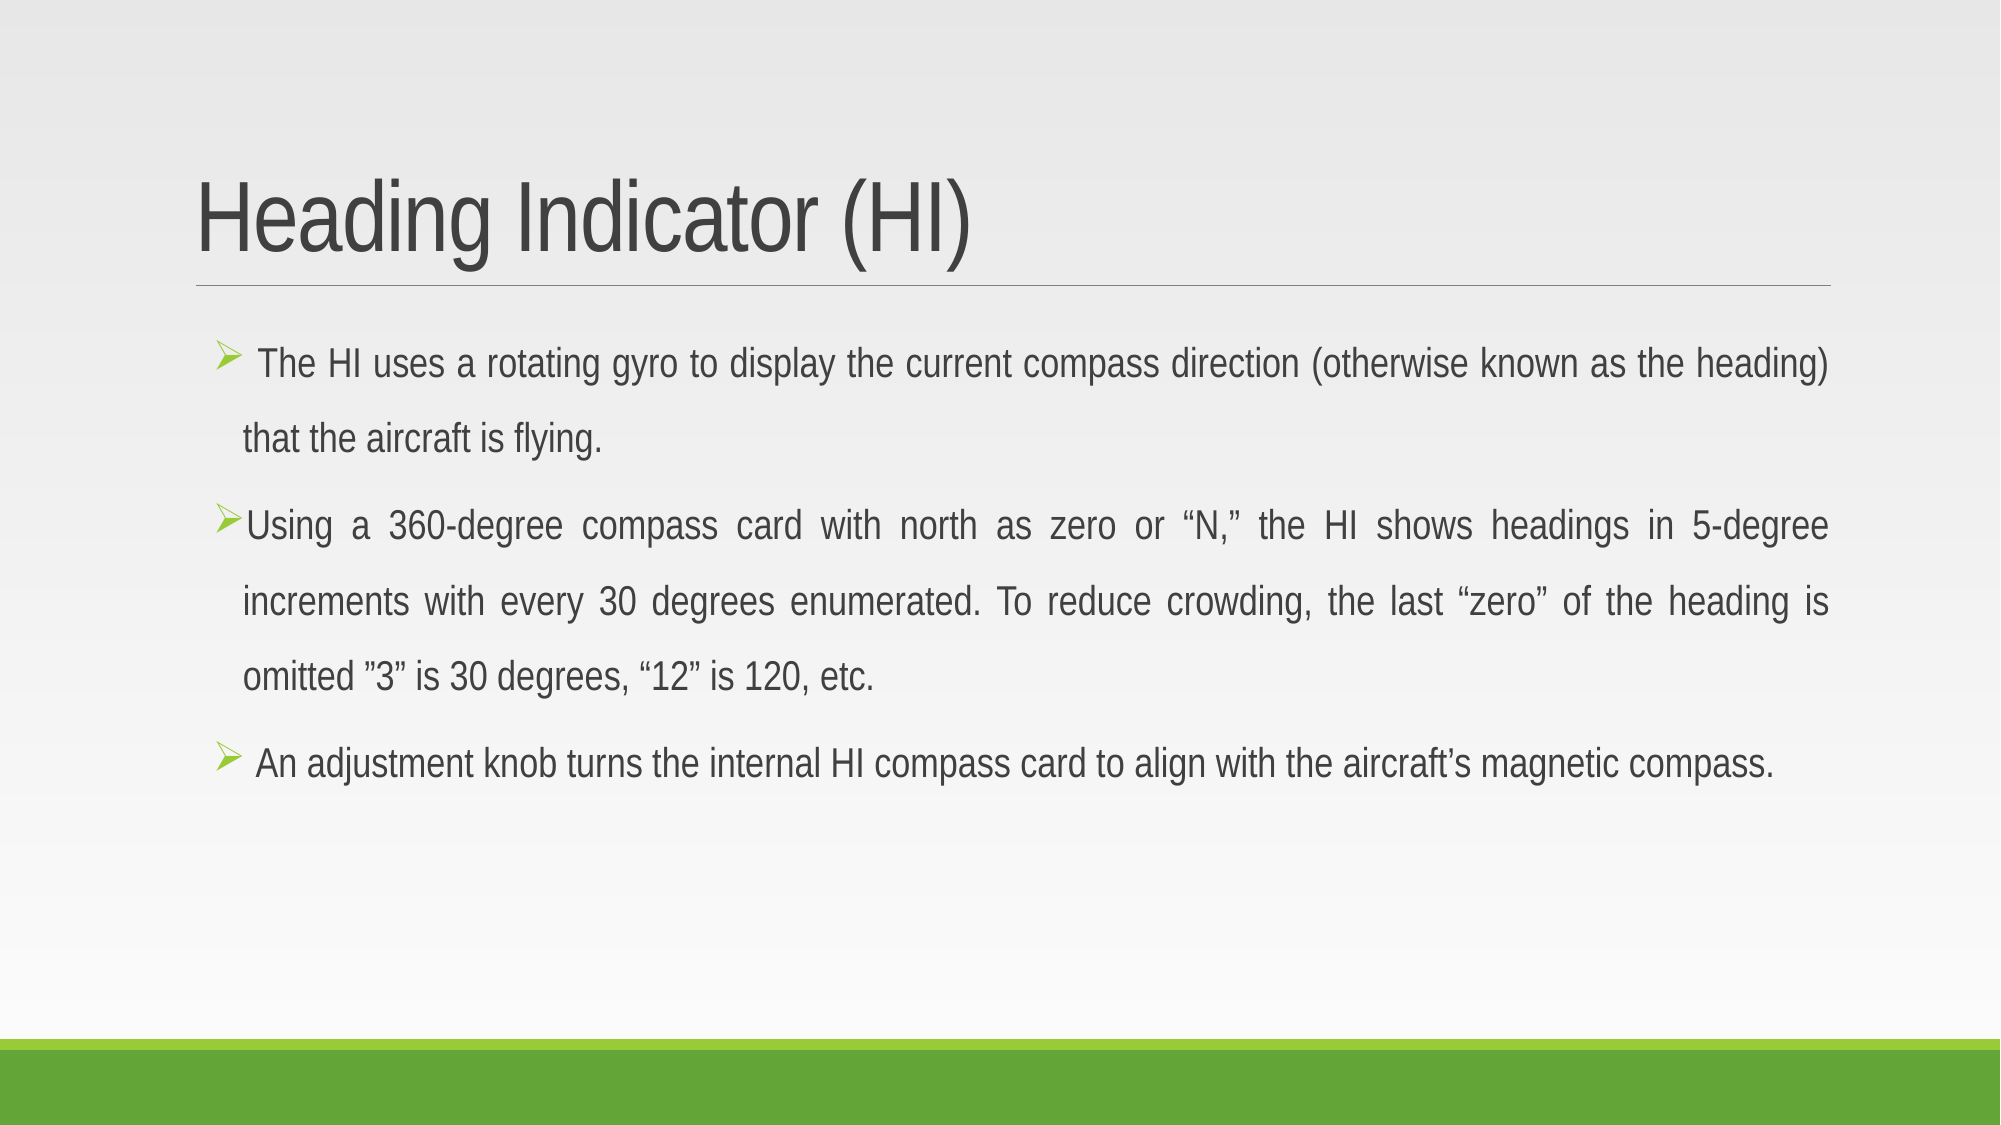

# Heading Indicator (HI)
 The HI uses a rotating gyro to display the current compass direction (otherwise known as the heading) that the aircraft is flying.
Using a 360-degree compass card with north as zero or “N,” the HI shows headings in 5-degree increments with every 30 degrees enumerated. To reduce crowding, the last “zero” of the heading is omitted ”3” is 30 degrees, “12” is 120, etc.
 An adjustment knob turns the internal HI compass card to align with the aircraft’s magnetic compass.